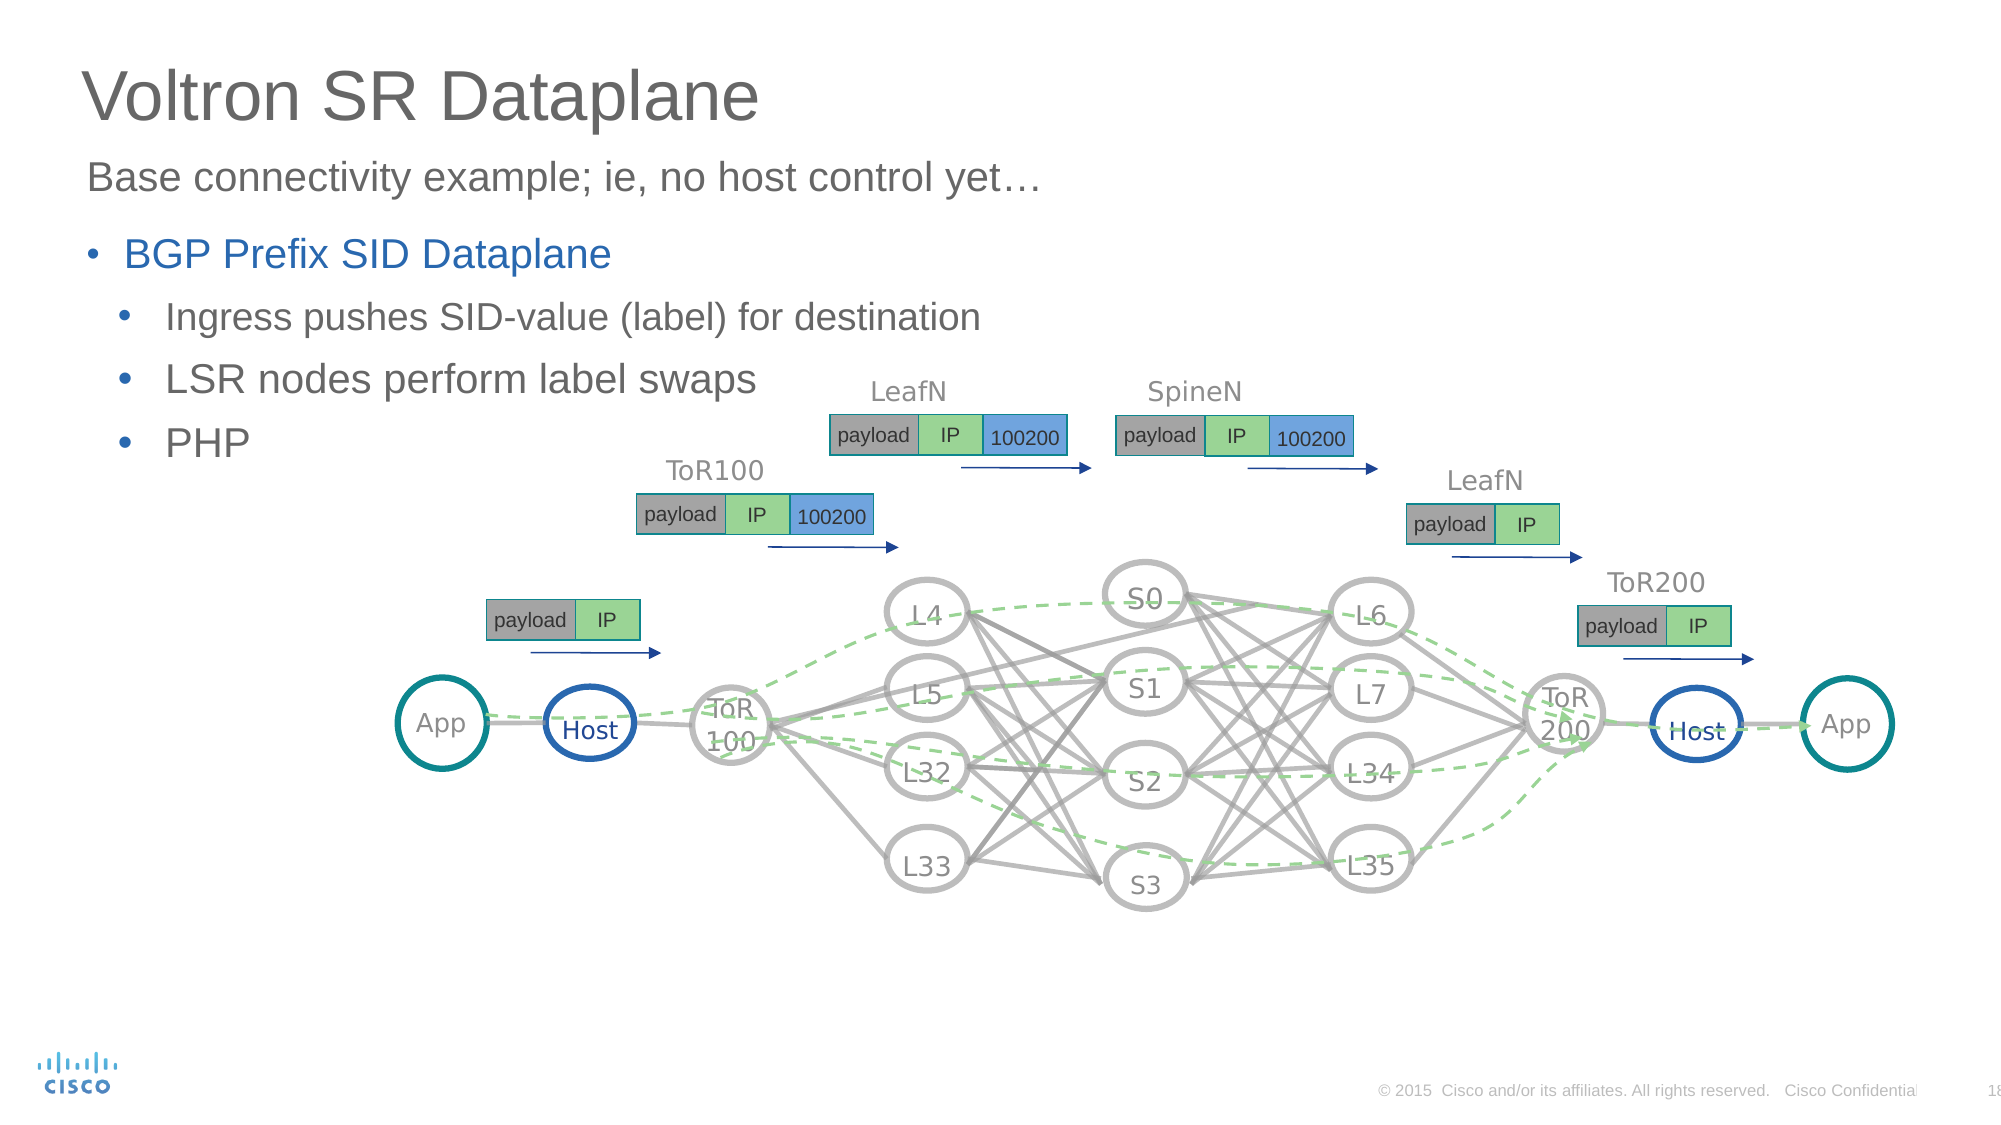

# Voltron SR Dataplane
Base connectivity example; ie, no host control yet…
BGP Prefix SID Dataplane
Ingress pushes SID-value (label) for destination
LSR nodes perform label swaps
PHP
LeafN
SpineN
payload
IP

payload

IP

100200
100200
ToR100
LeafN
payload
IP

100200
payload
IP

ToR200

S0

L4

L6
payload
IP

payload
IP

S1

L5

L7

ToR
200

App

App
ToR100

Host

Host

L32

L34

S2

L33

L35

S3